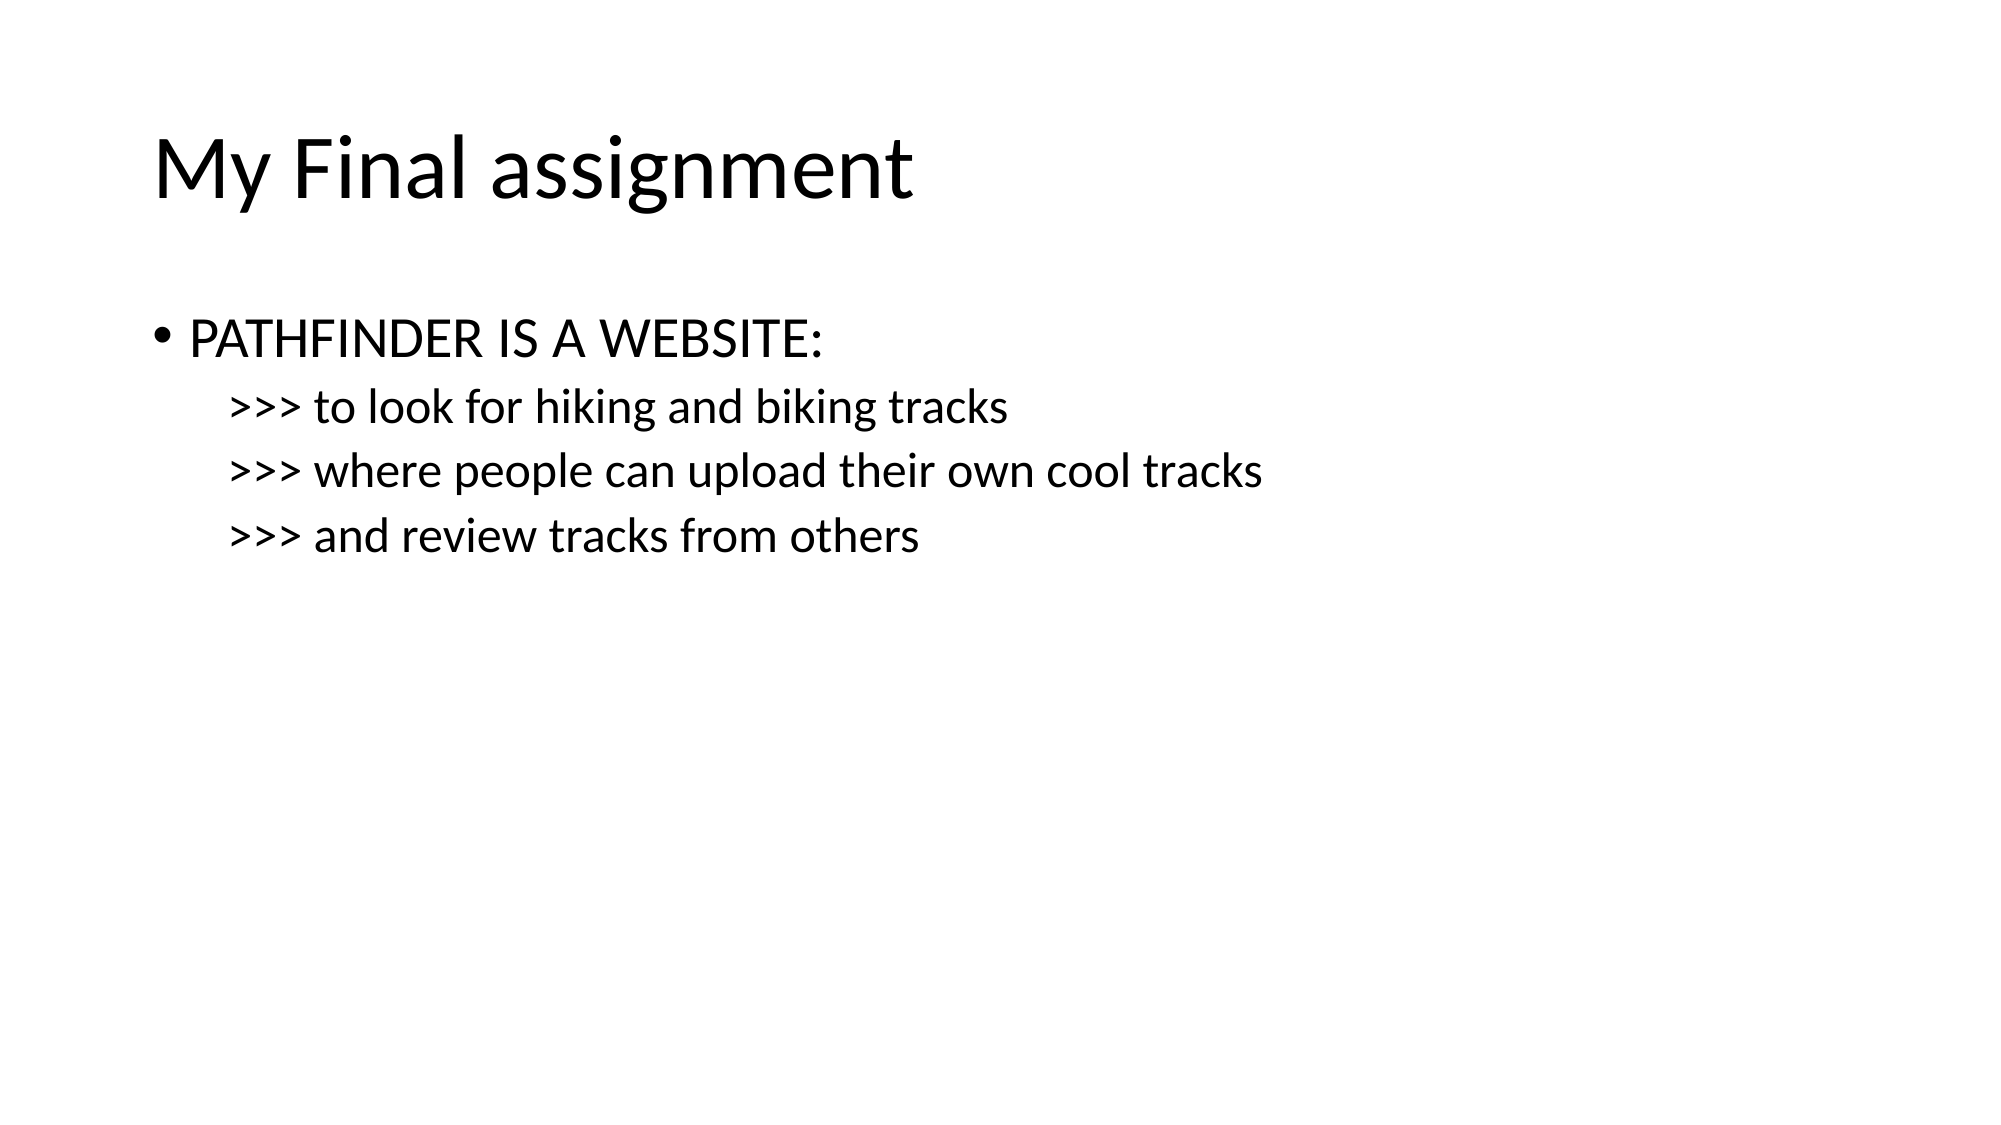

# My Final assignment
PATHFINDER IS A WEBSITE:
>>> to look for hiking and biking tracks
>>> where people can upload their own cool tracks
>>> and review tracks from others